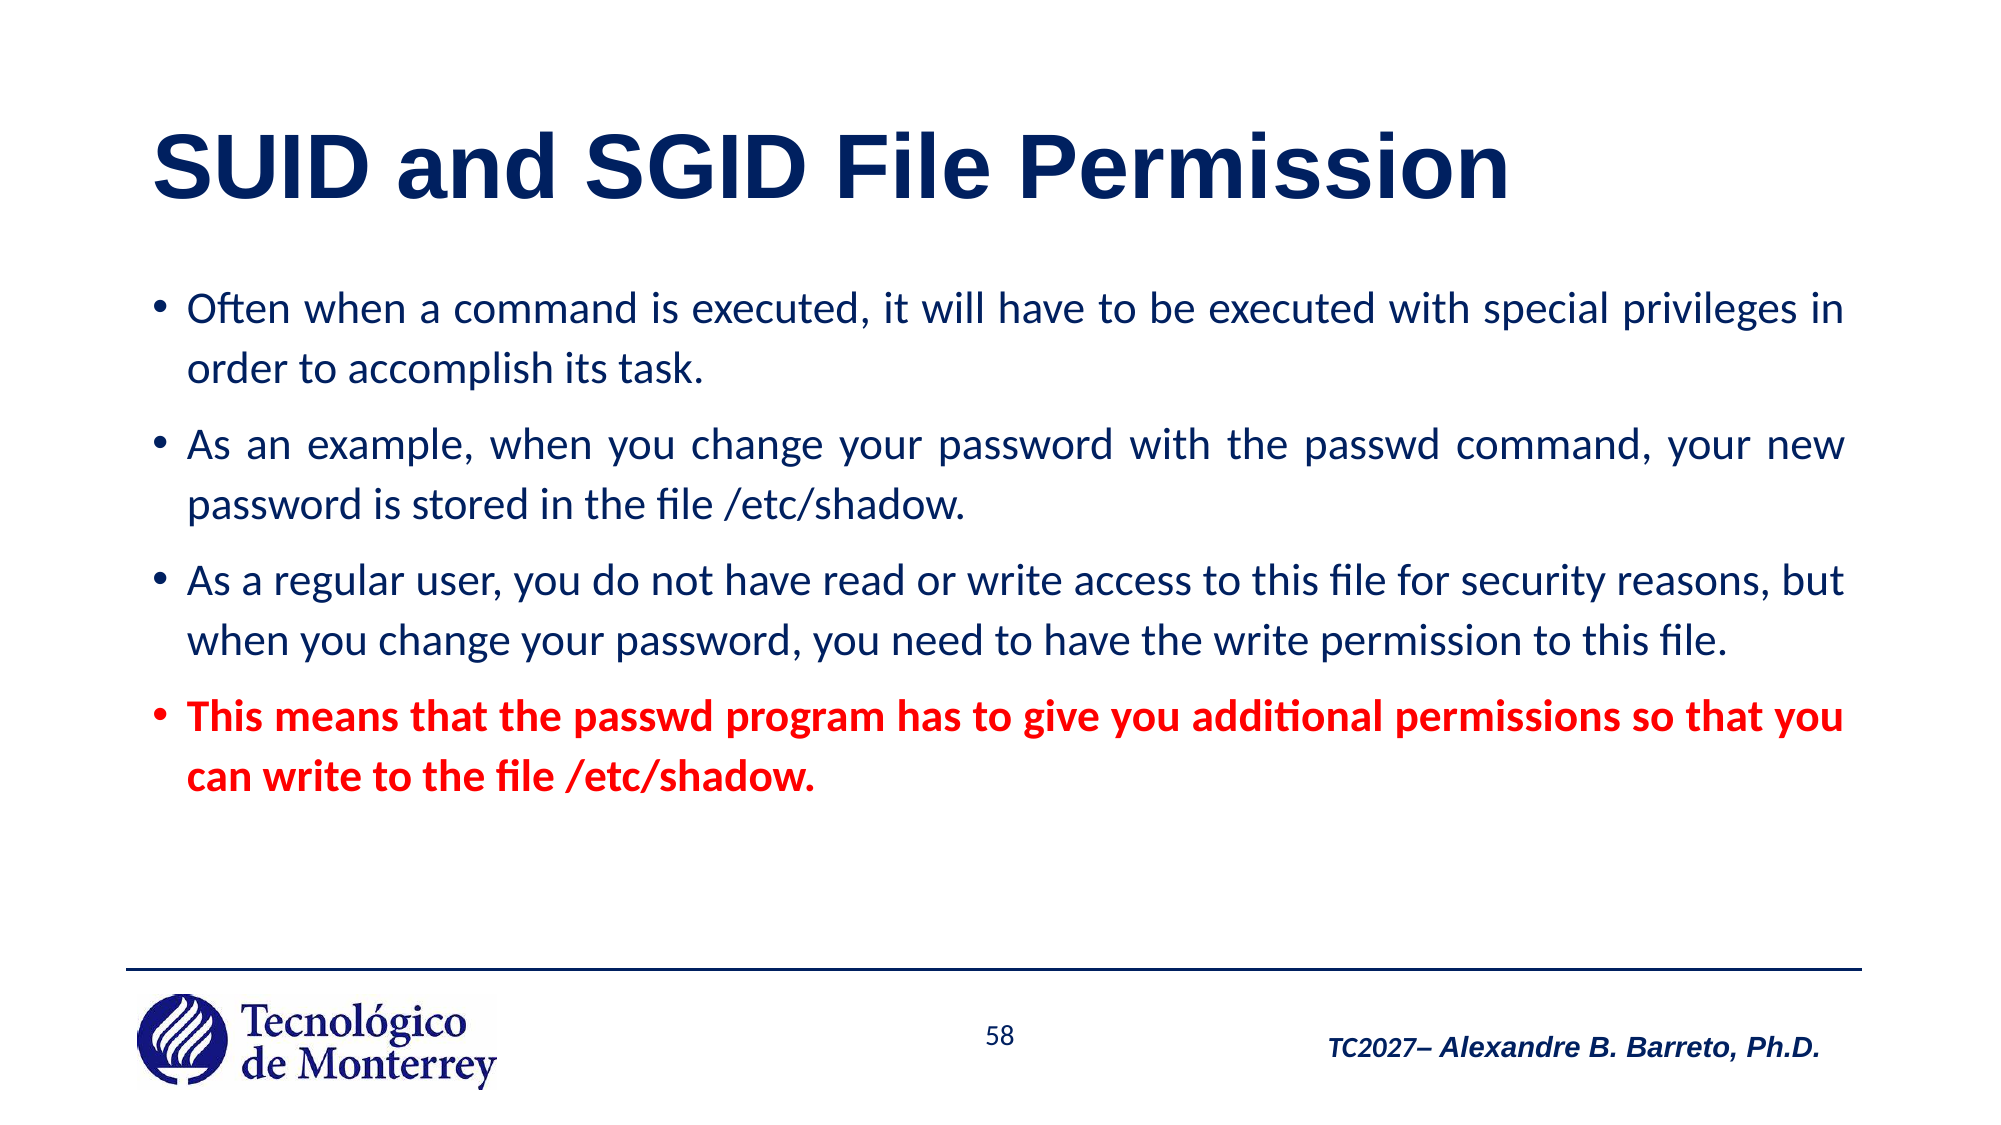

# SUID and SGID File Permission
Often when a command is executed, it will have to be executed with special privileges in order to accomplish its task.
As an example, when you change your password with the passwd command, your new password is stored in the file /etc/shadow.
As a regular user, you do not have read or write access to this file for security reasons, but when you change your password, you need to have the write permission to this file.
This means that the passwd program has to give you additional permissions so that you can write to the file /etc/shadow.